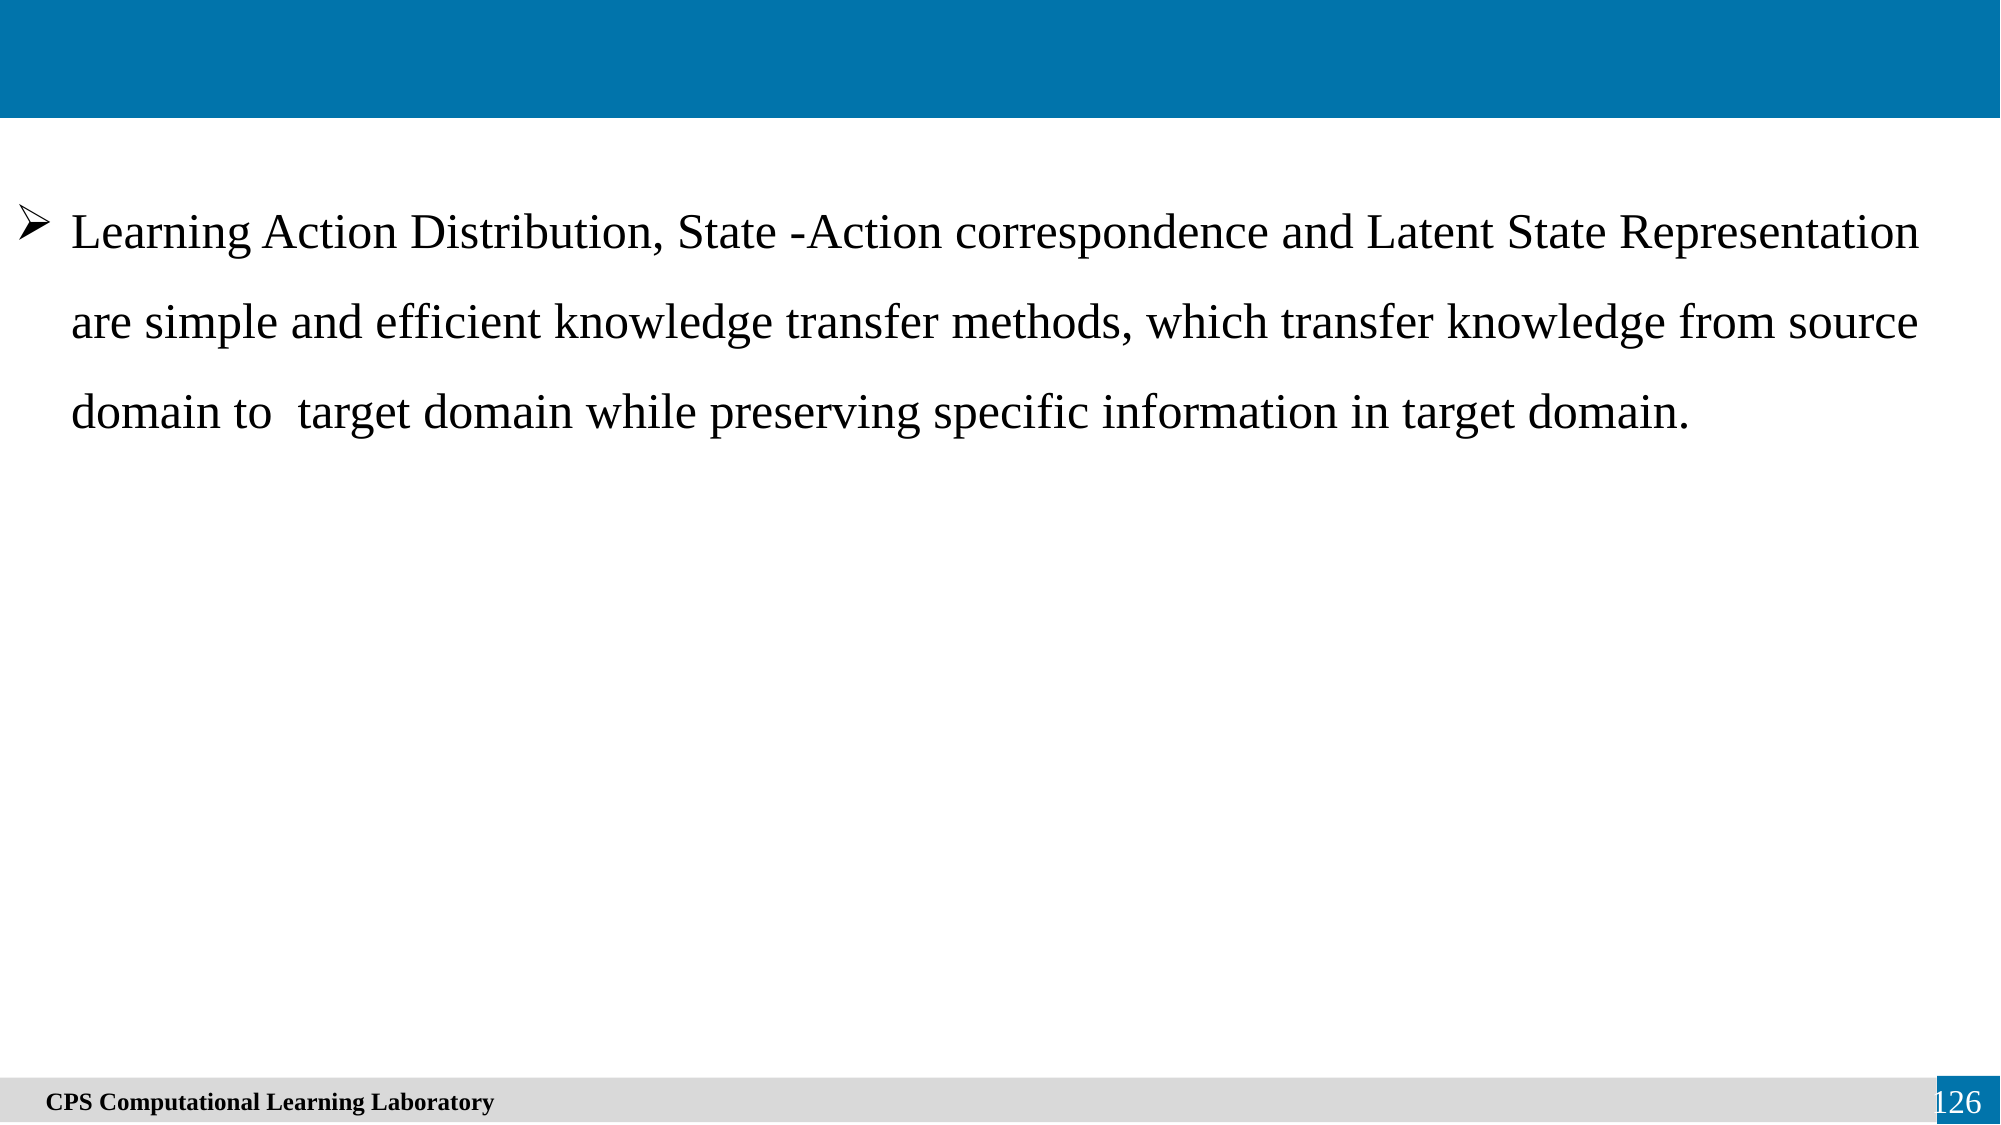

Learning Action Distribution, State -Action correspondence and Latent State Representation  are simple and efficient knowledge transfer methods, which transfer knowledge from source domain to  target domain while preserving specific information in target domain.
126
　CPS Computational Learning Laboratory